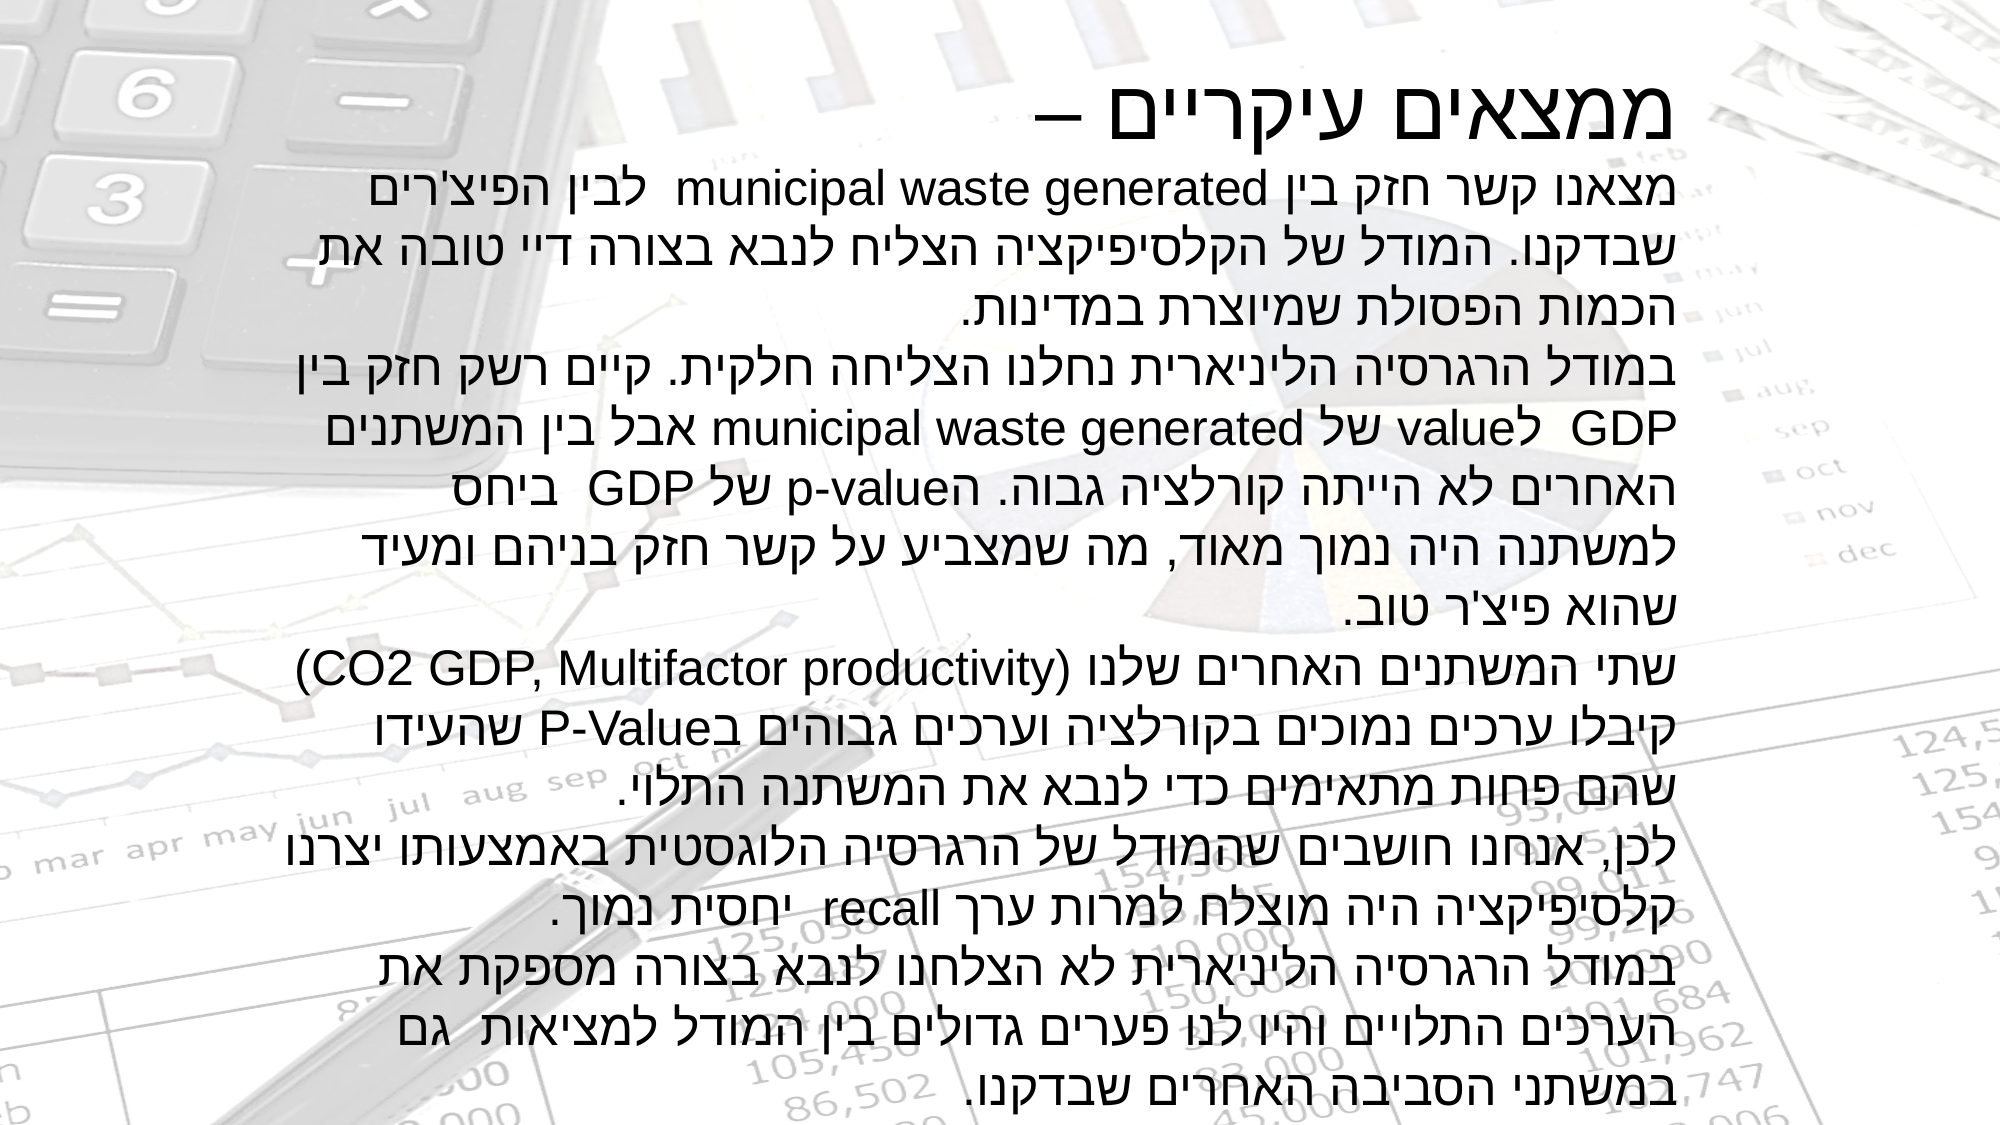

ממצאים עיקריים –
מצאנו קשר חזק בין municipal waste generated  לבין הפיצ'רים שבדקנו. המודל של הקלסיפיקציה הצליח לנבא בצורה דיי טובה את הכמות הפסולת שמיוצרת במדינות.
במודל הרגרסיה הליניארית נחלנו הצליחה חלקית. קיים רשק חזק בין GDP  לvalue של municipal waste generated אבל בין המשתנים האחרים לא הייתה קורלציה גבוה. הp-value של GDP  ביחס למשתנה היה נמוך מאוד, מה שמצביע על קשר חזק בניהם ומעיד שהוא פיצ'ר טוב.
שתי המשתנים האחרים שלנו (CO2 GDP, Multifactor productivity) קיבלו ערכים נמוכים בקורלציה וערכים גבוהים בP-Value שהעידו שהם פחות מתאימים כדי לנבא את המשתנה התלוי.
לכן, אנחנו חושבים שהמודל של הרגרסיה הלוגסטית באמצעותו יצרנו קלסיפיקציה היה מוצלח למרות ערך recall  יחסית נמוך.
במודל הרגרסיה הליניארית לא הצלחנו לנבא בצורה מספקת את הערכים התלויים והיו לנו פערים גדולים בין המודל למציאות  גם במשתני הסביבה האחרים שבדקנו.